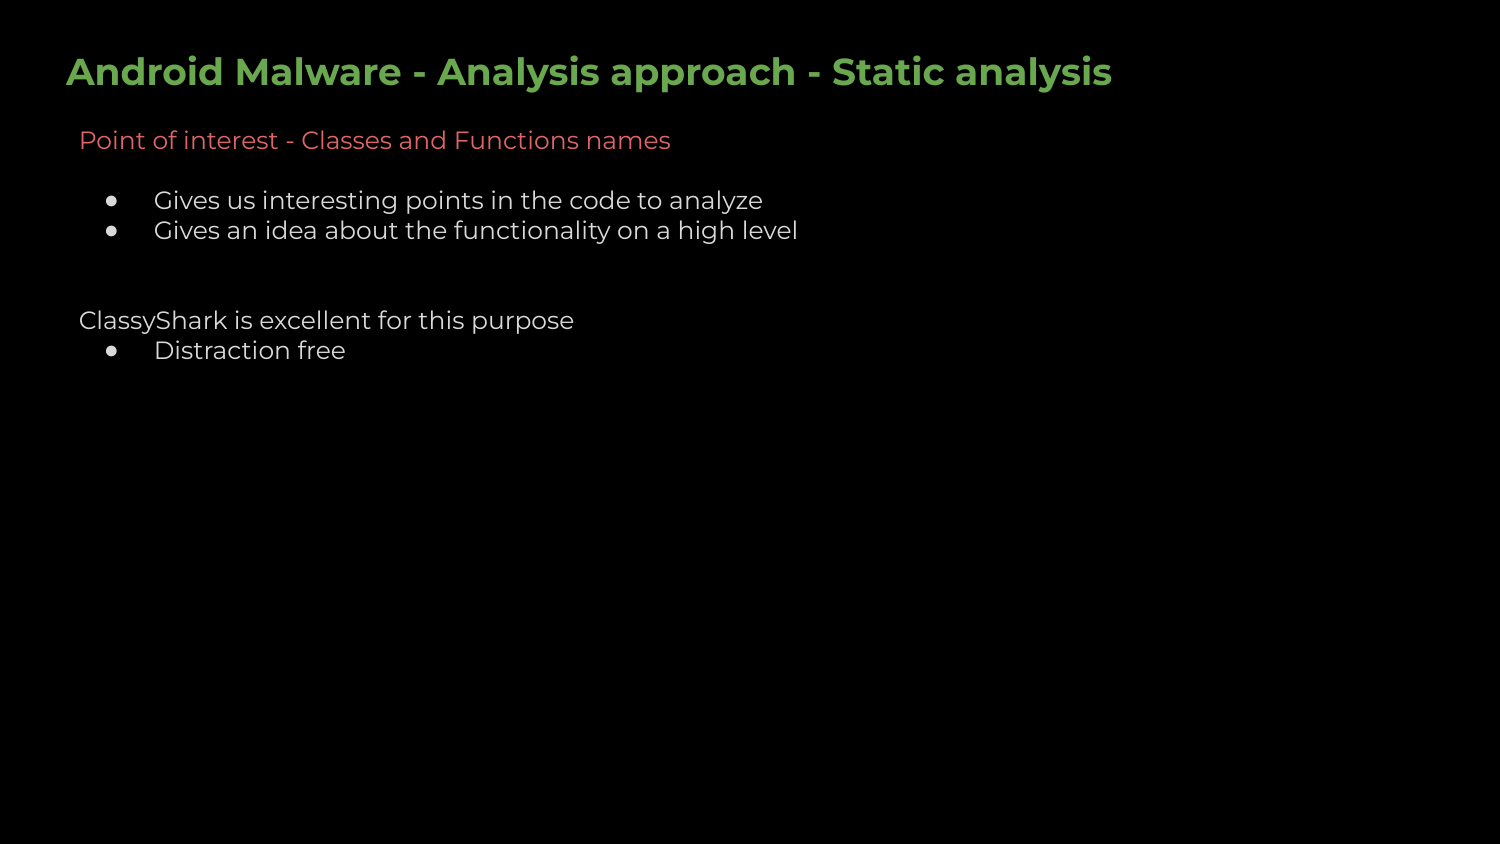

Android Malware - Analysis approach - Static analysis
Point of interest - Classes and Functions names

Gives us interesting points in the code to analyze
Gives an idea about the functionality on a high level

ClassyShark is excellent for this purpose
Distraction free